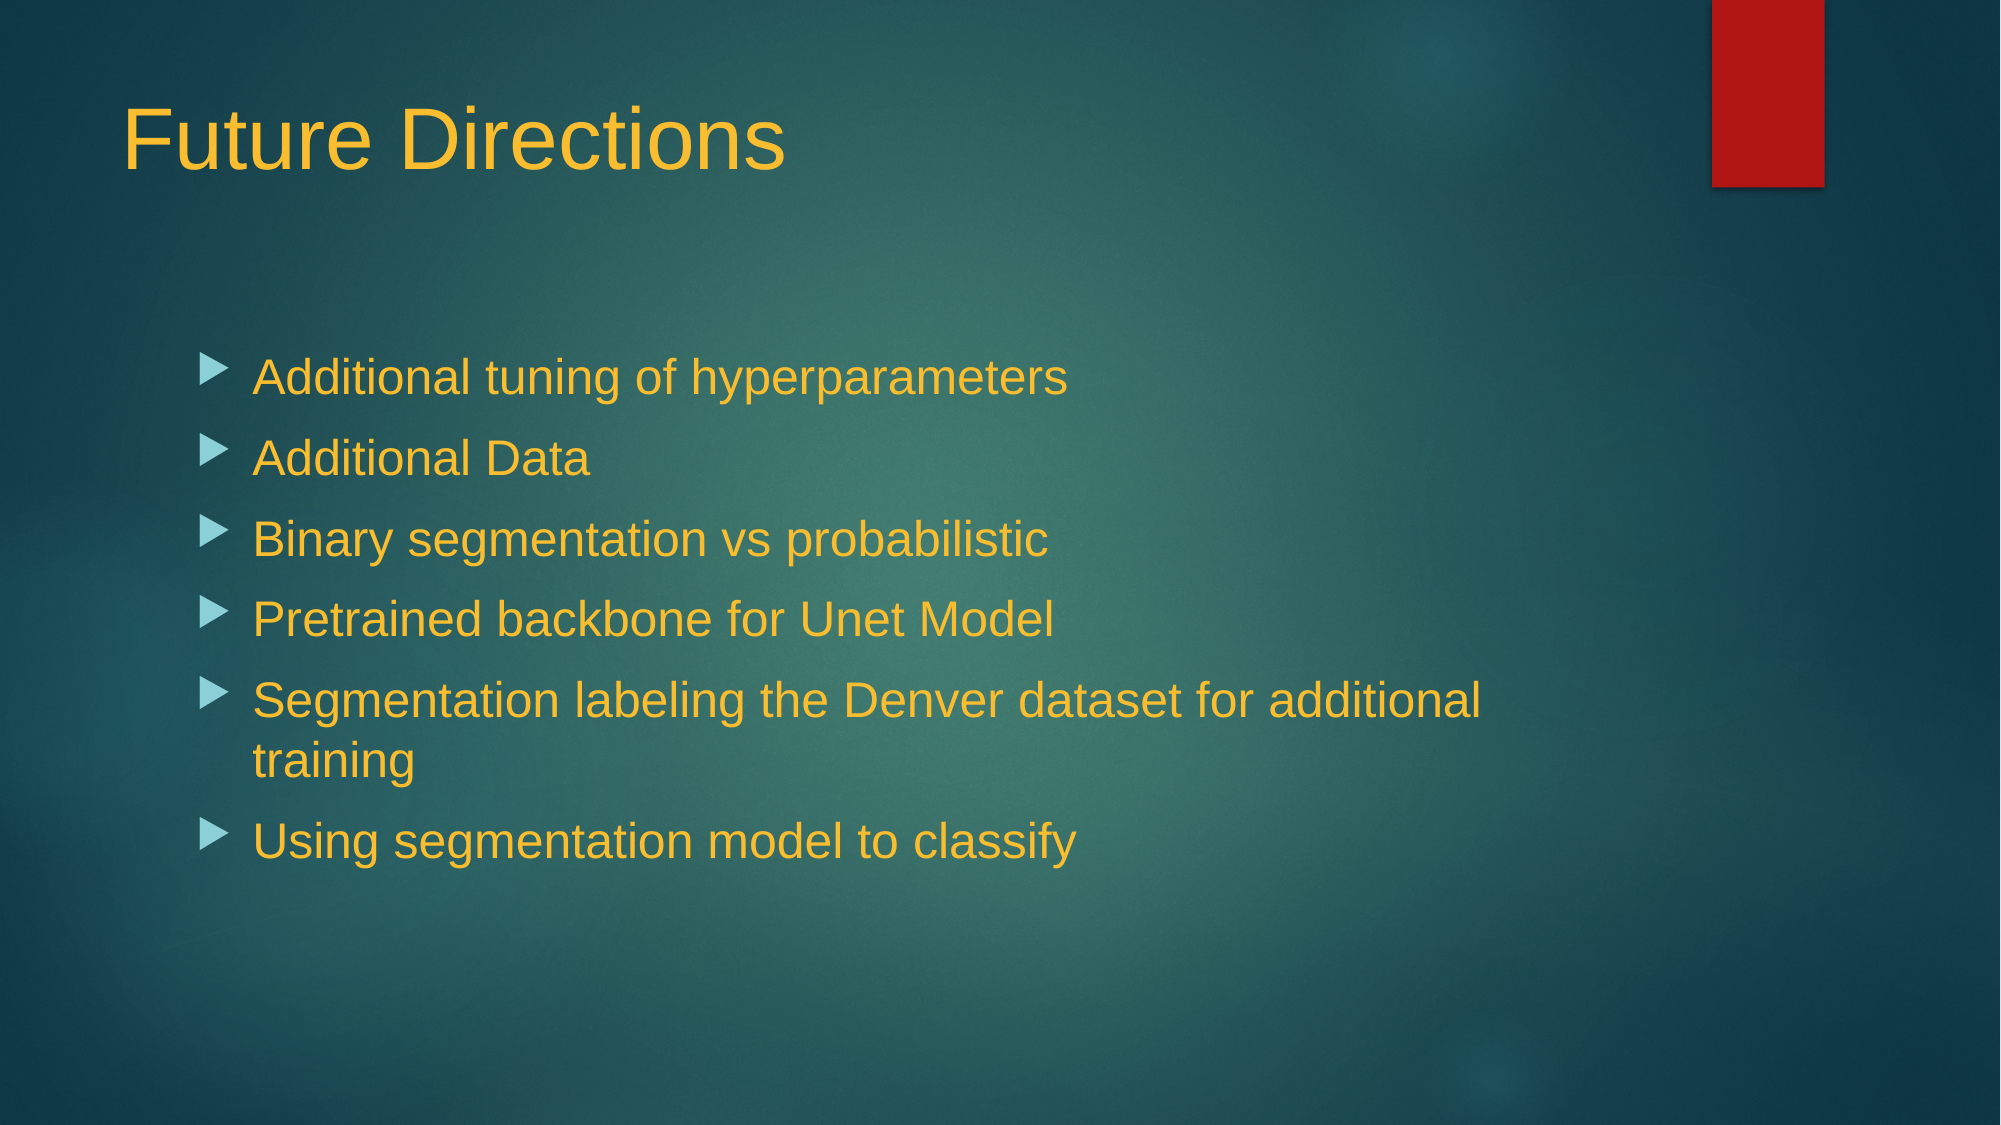

# Future Directions
Additional tuning of hyperparameters
Additional Data
Binary segmentation vs probabilistic
Pretrained backbone for Unet Model
Segmentation labeling the Denver dataset for additional training
Using segmentation model to classify